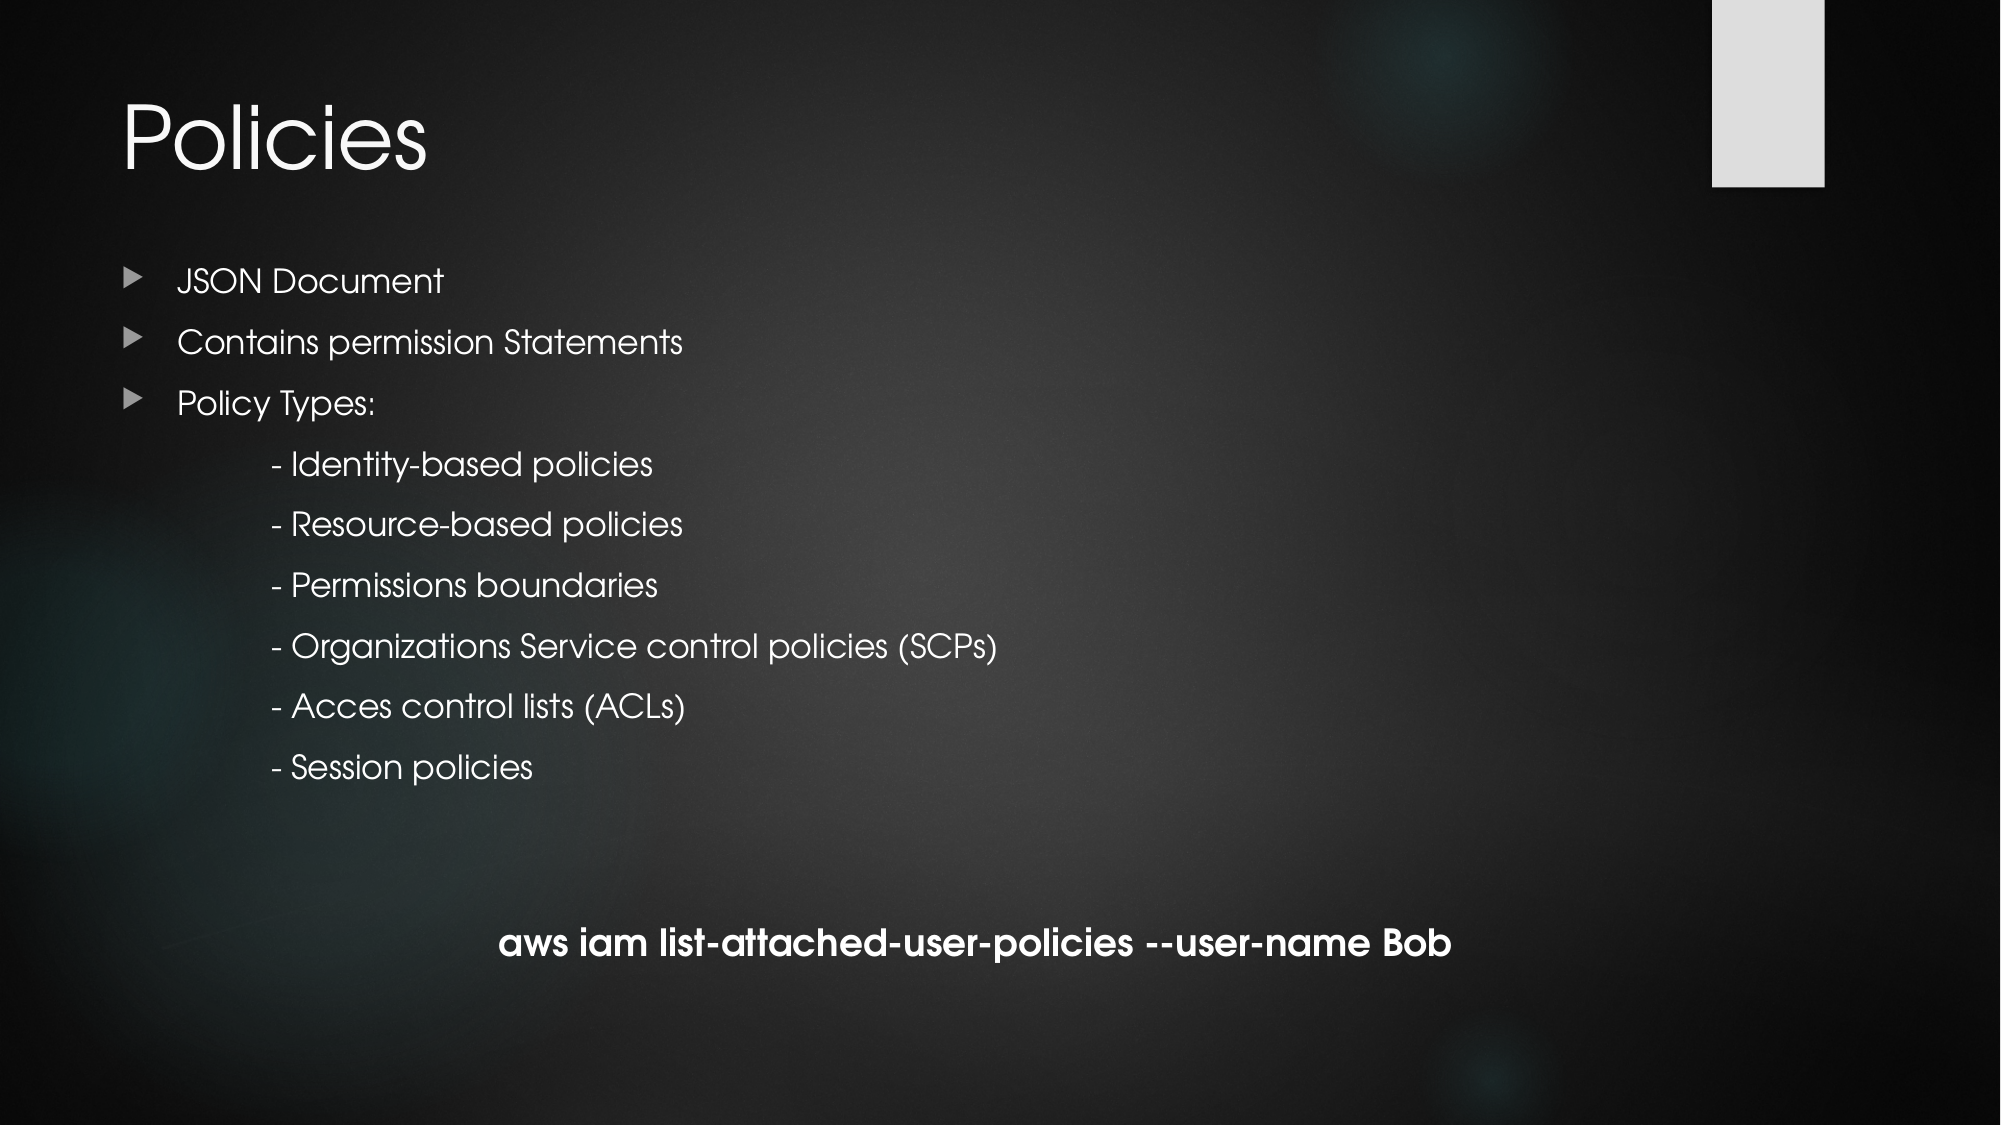

# Policies
JSON Document
Contains permission Statements
Policy Types:
	- Identity-based policies
	- Resource-based policies
	- Permissions boundaries
	- Organizations Service control policies (SCPs)
	- Acces control lists (ACLs)
	- Session policies
aws iam list-attached-user-policies --user-name Bob